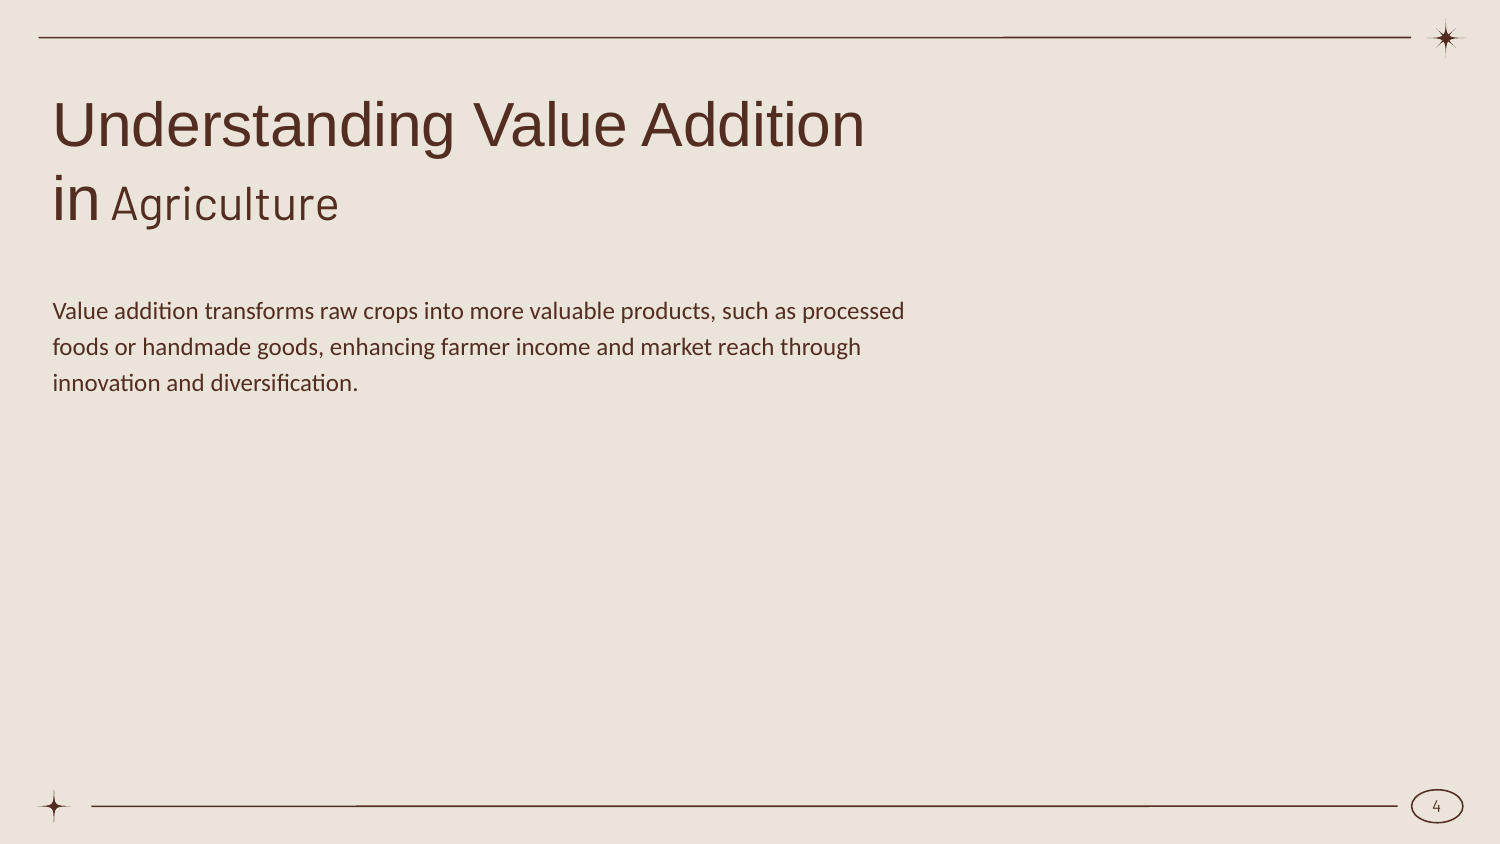

# Understanding Value Addition in Agriculture
Value addition transforms raw crops into more valuable products, such as processed foods or handmade goods, enhancing farmer income and market reach through innovation and diversification.
4